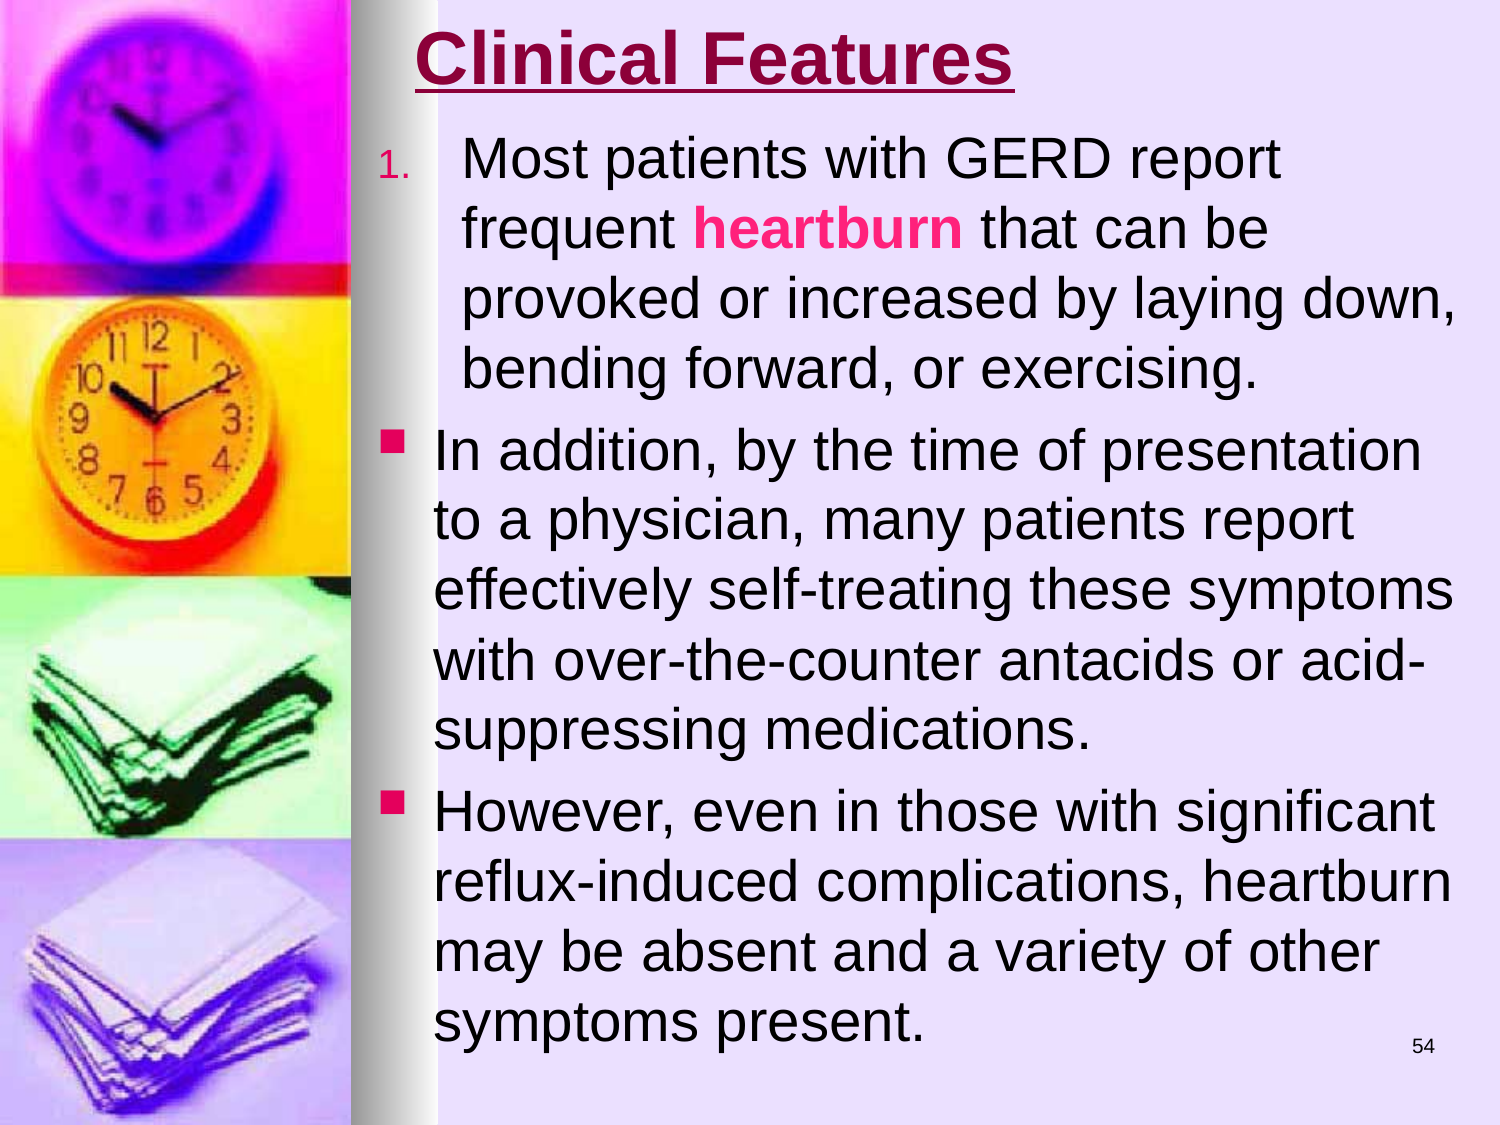

# Clinical Features
Most patients with GERD report frequent heartburn that can be provoked or increased by laying down, bending forward, or exercising.
In addition, by the time of presentation to a physician, many patients report effectively self-treating these symptoms with over-the-counter antacids or acid- suppressing medications.
However, even in those with significant reflux-induced complications, heartburn may be absent and a variety of other symptoms present.

54